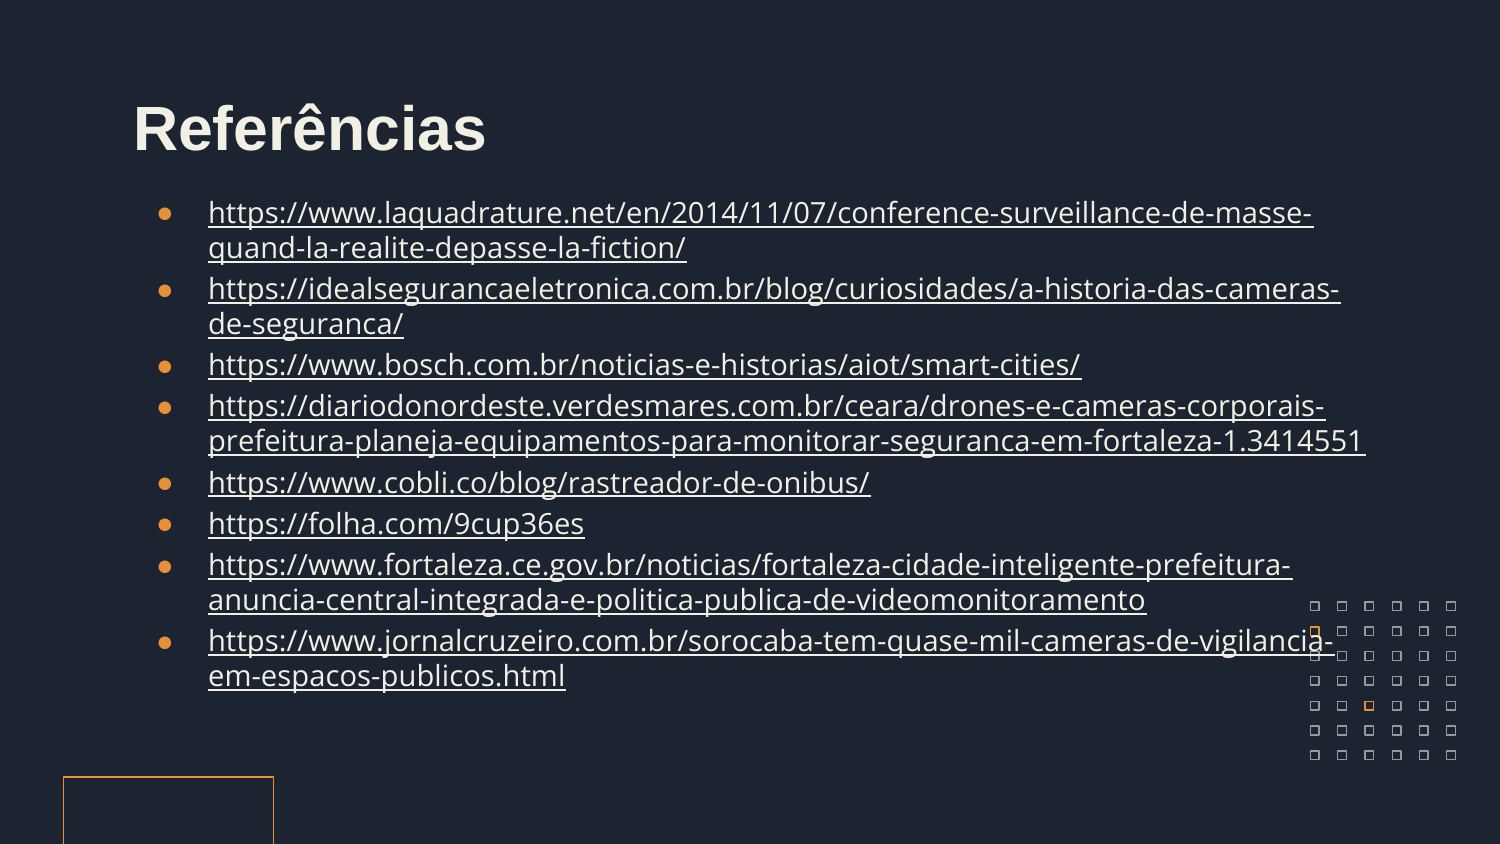

# Referências
https://www.laquadrature.net/en/2014/11/07/conference-surveillance-de-masse-quand-la-realite-depasse-la-fiction/
https://idealsegurancaeletronica.com.br/blog/curiosidades/a-historia-das-cameras-de-seguranca/
https://www.bosch.com.br/noticias-e-historias/aiot/smart-cities/
https://diariodonordeste.verdesmares.com.br/ceara/drones-e-cameras-corporais-prefeitura-planeja-equipamentos-para-monitorar-seguranca-em-fortaleza-1.3414551
https://www.cobli.co/blog/rastreador-de-onibus/
https://folha.com/9cup36es
https://www.fortaleza.ce.gov.br/noticias/fortaleza-cidade-inteligente-prefeitura-anuncia-central-integrada-e-politica-publica-de-videomonitoramento
https://www.jornalcruzeiro.com.br/sorocaba-tem-quase-mil-cameras-de-vigilancia-em-espacos-publicos.html